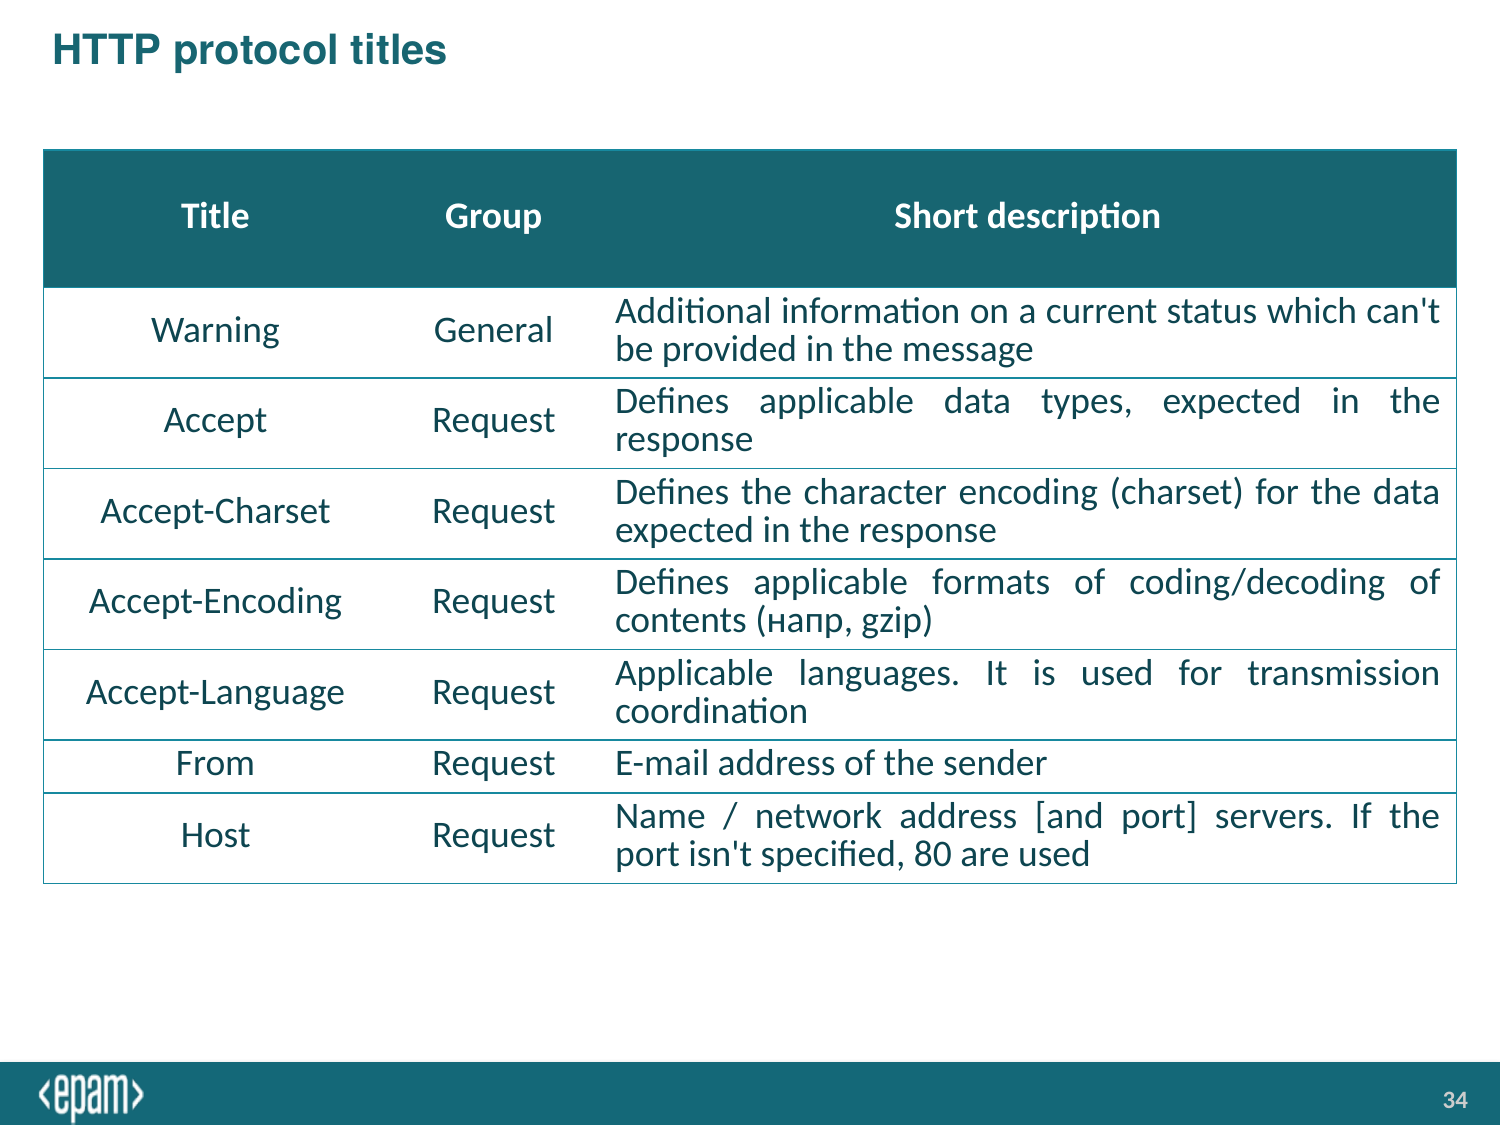

# HTTP protocol titles
| Title | Group | Short description |
| --- | --- | --- |
| Warning | General | Additional information on a current status which can't be provided in the message |
| Accept | Request | Defines applicable data types, expected in the response |
| Accept-Charset | Request | Defines the character encoding (charset) for the data expected in the response |
| Accept-Encoding | Request | Defines applicable formats of coding/decoding of contents (напр, gzip) |
| Accept-Language | Request | Applicable languages. It is used for transmission coordination |
| From | Request | E-mail address of the sender |
| Host | Request | Name / network address [and port] servers. If the port isn't specified, 80 are used |